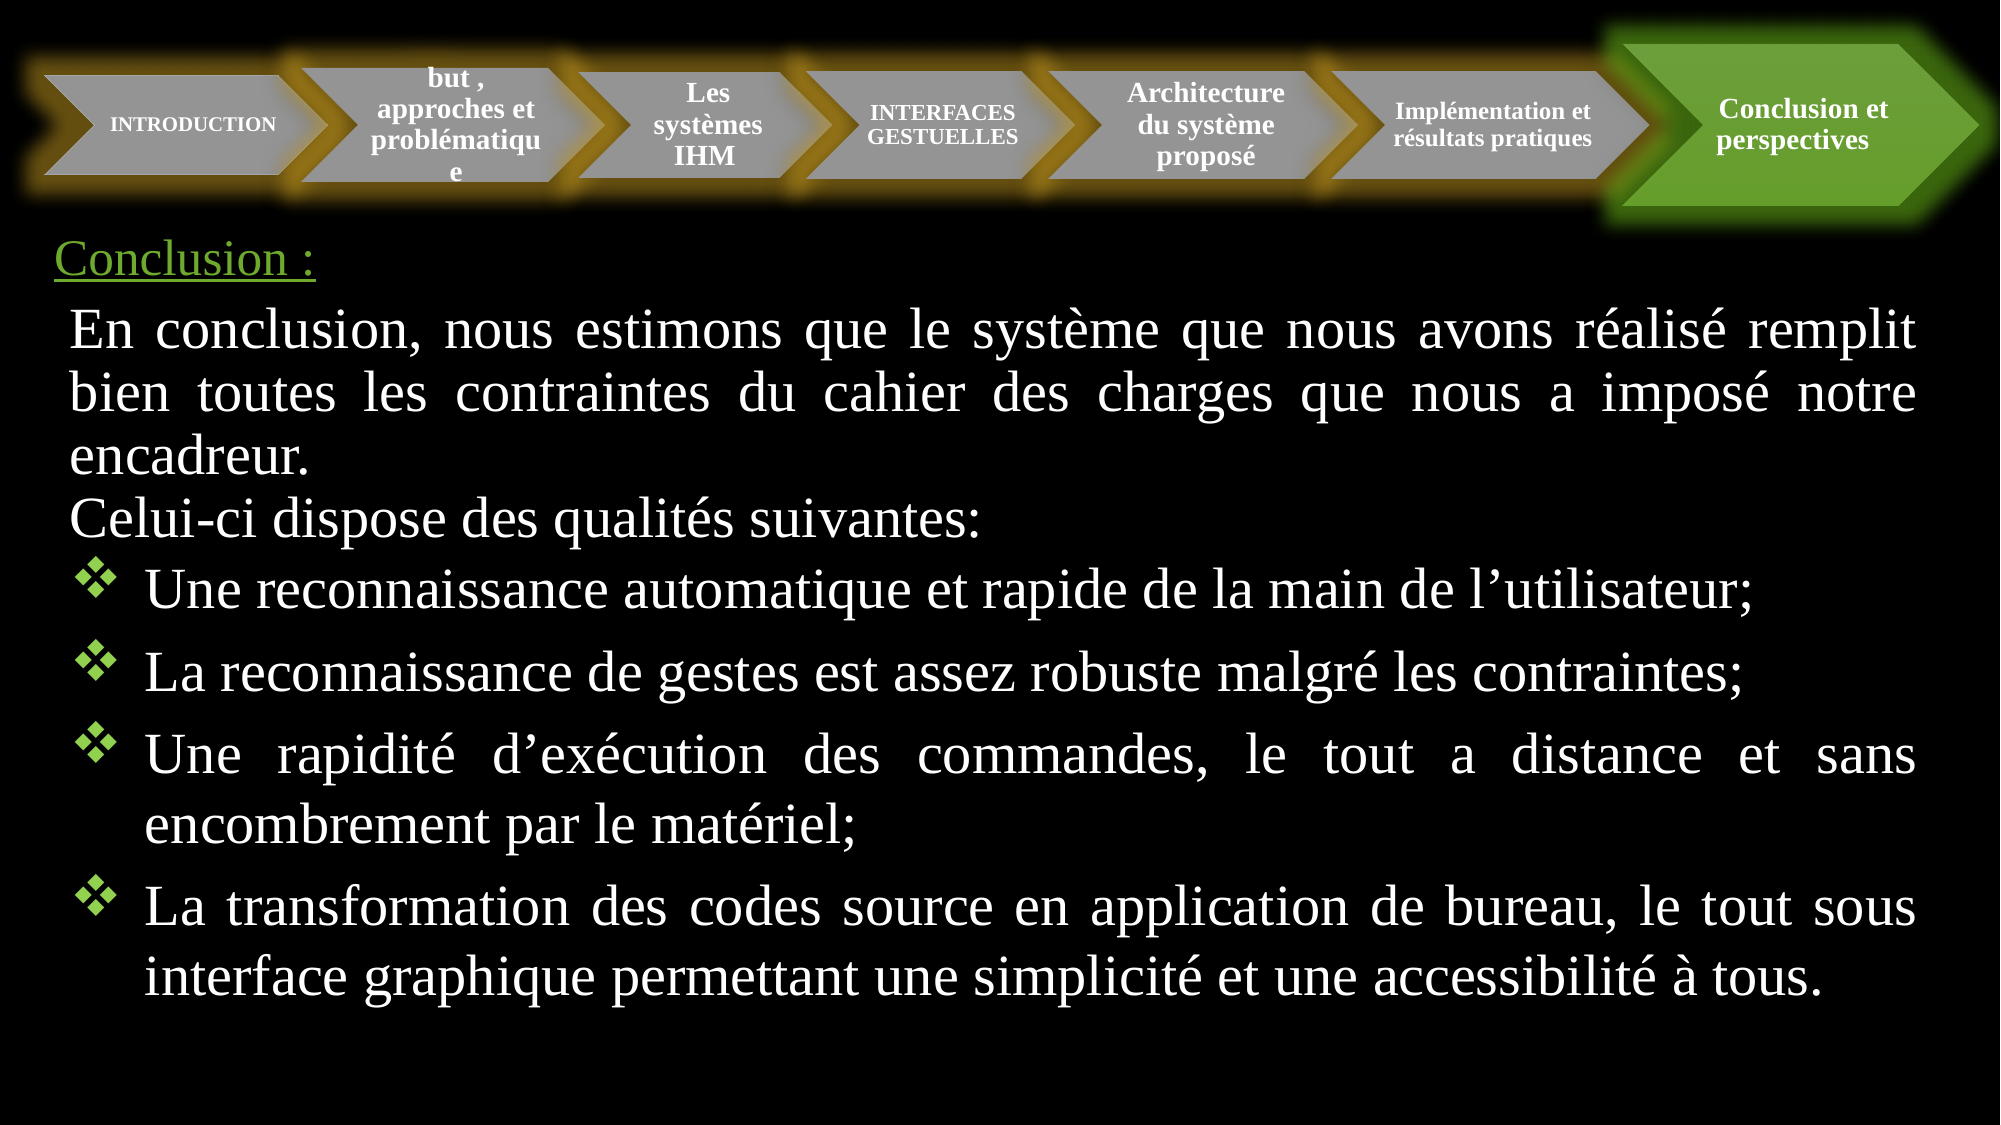

INTRODUCTION
but , approches et problématique
Les systèmes IHM
INTERFACES GESTUELLES
Architecture du système proposé
Implémentation et résultats pratiques
Conclusion et perspectives
# Conclusion :
En conclusion, nous estimons que le système que nous avons réalisé remplit bien toutes les contraintes du cahier des charges que nous a imposé notre encadreur.
Celui-ci dispose des qualités suivantes:
Une reconnaissance automatique et rapide de la main de l’utilisateur;
La reconnaissance de gestes est assez robuste malgré les contraintes;
Une rapidité d’exécution des commandes, le tout a distance et sans encombrement par le matériel;
La transformation des codes source en application de bureau, le tout sous interface graphique permettant une simplicité et une accessibilité à tous.